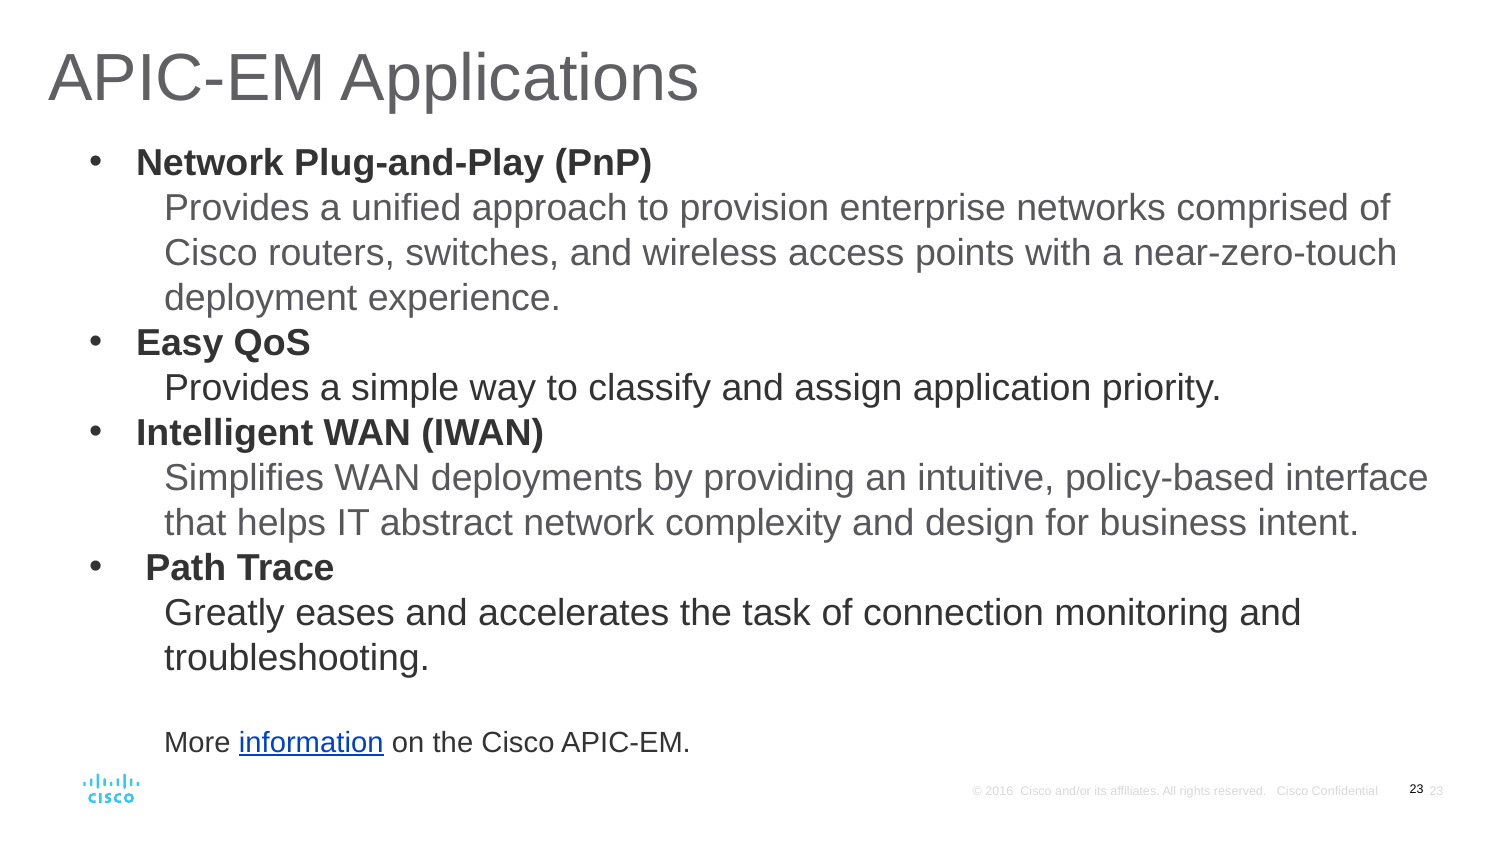

# APIC-EM Applications
Network Plug-and-Play (PnP)
Provides a unified approach to provision enterprise networks comprised of Cisco routers, switches, and wireless access points with a near-zero-touch deployment experience.
Easy QoS
Provides a simple way to classify and assign application priority.
Intelligent WAN (IWAN)
Simplifies WAN deployments by providing an intuitive, policy-based interface that helps IT abstract network complexity and design for business intent.
Path Trace
Greatly eases and accelerates the task of connection monitoring and troubleshooting.

More information on the Cisco APIC-EM.
23